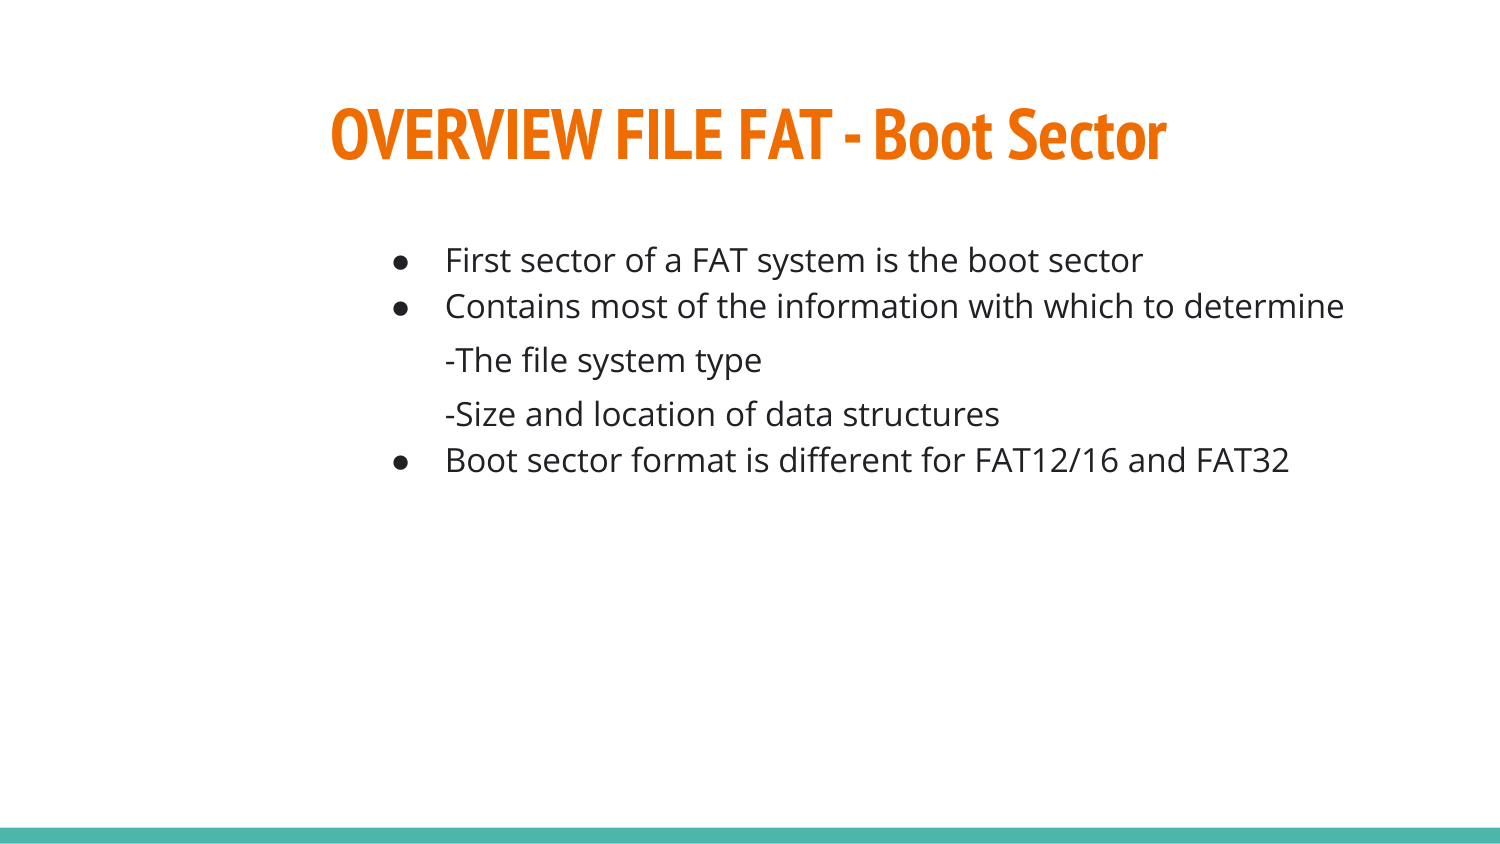

# OVERVIEW FILE FAT - Boot Sector
First sector of a FAT system is the boot sector
Contains most of the information with which to determine
-The file system type
-Size and location of data structures
Boot sector format is different for FAT12/16 and FAT32